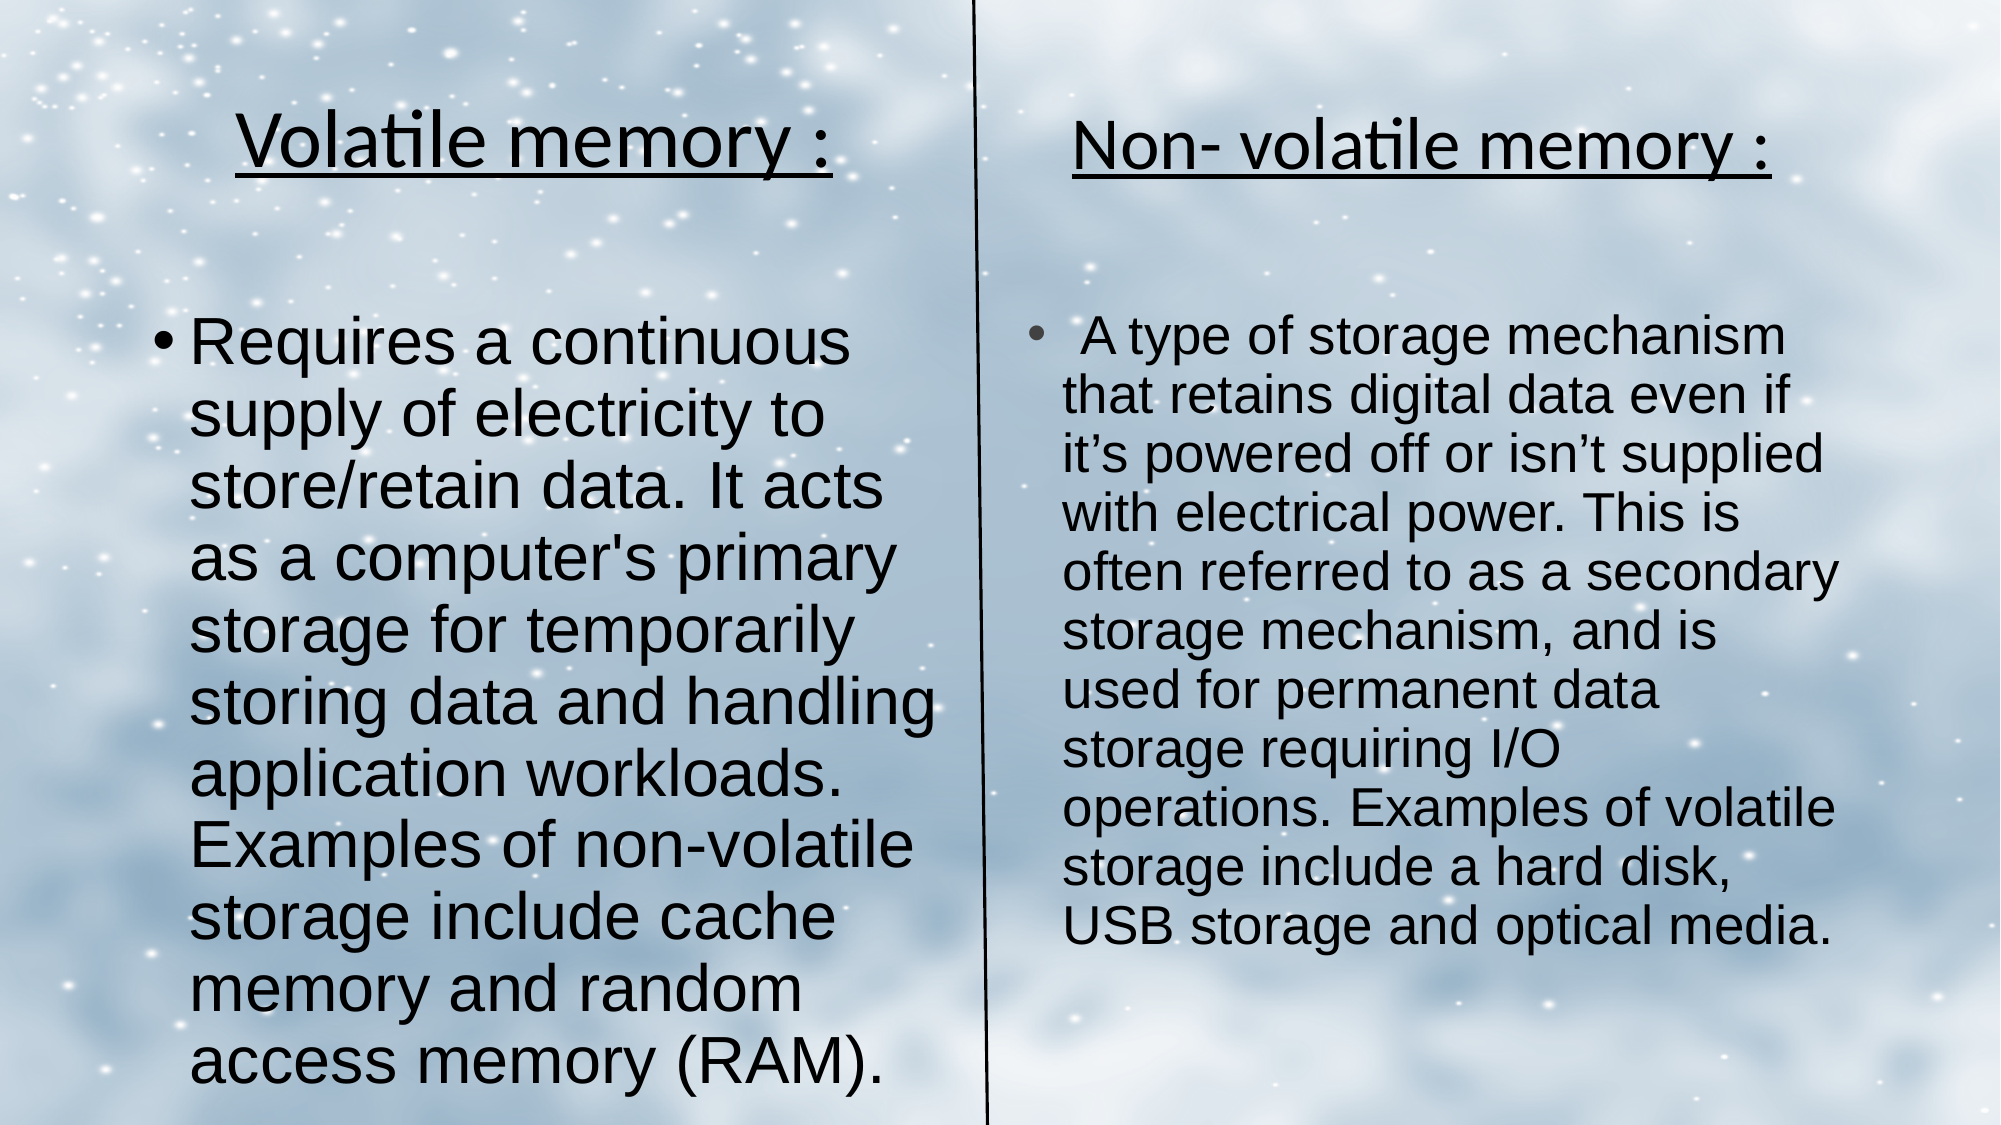

# Volatile memory :
Non- volatile memory :
Requires a continuous supply of electricity to store/retain data. It acts as a computer's primary storage for temporarily storing data and handling application workloads. Examples of non-volatile storage include cache memory and random access memory (RAM).
 A type of storage mechanism that retains digital data even if it’s powered off or isn’t supplied with electrical power. This is often referred to as a secondary storage mechanism, and is used for permanent data storage requiring I/O operations. Examples of volatile storage include a hard disk, USB storage and optical media.